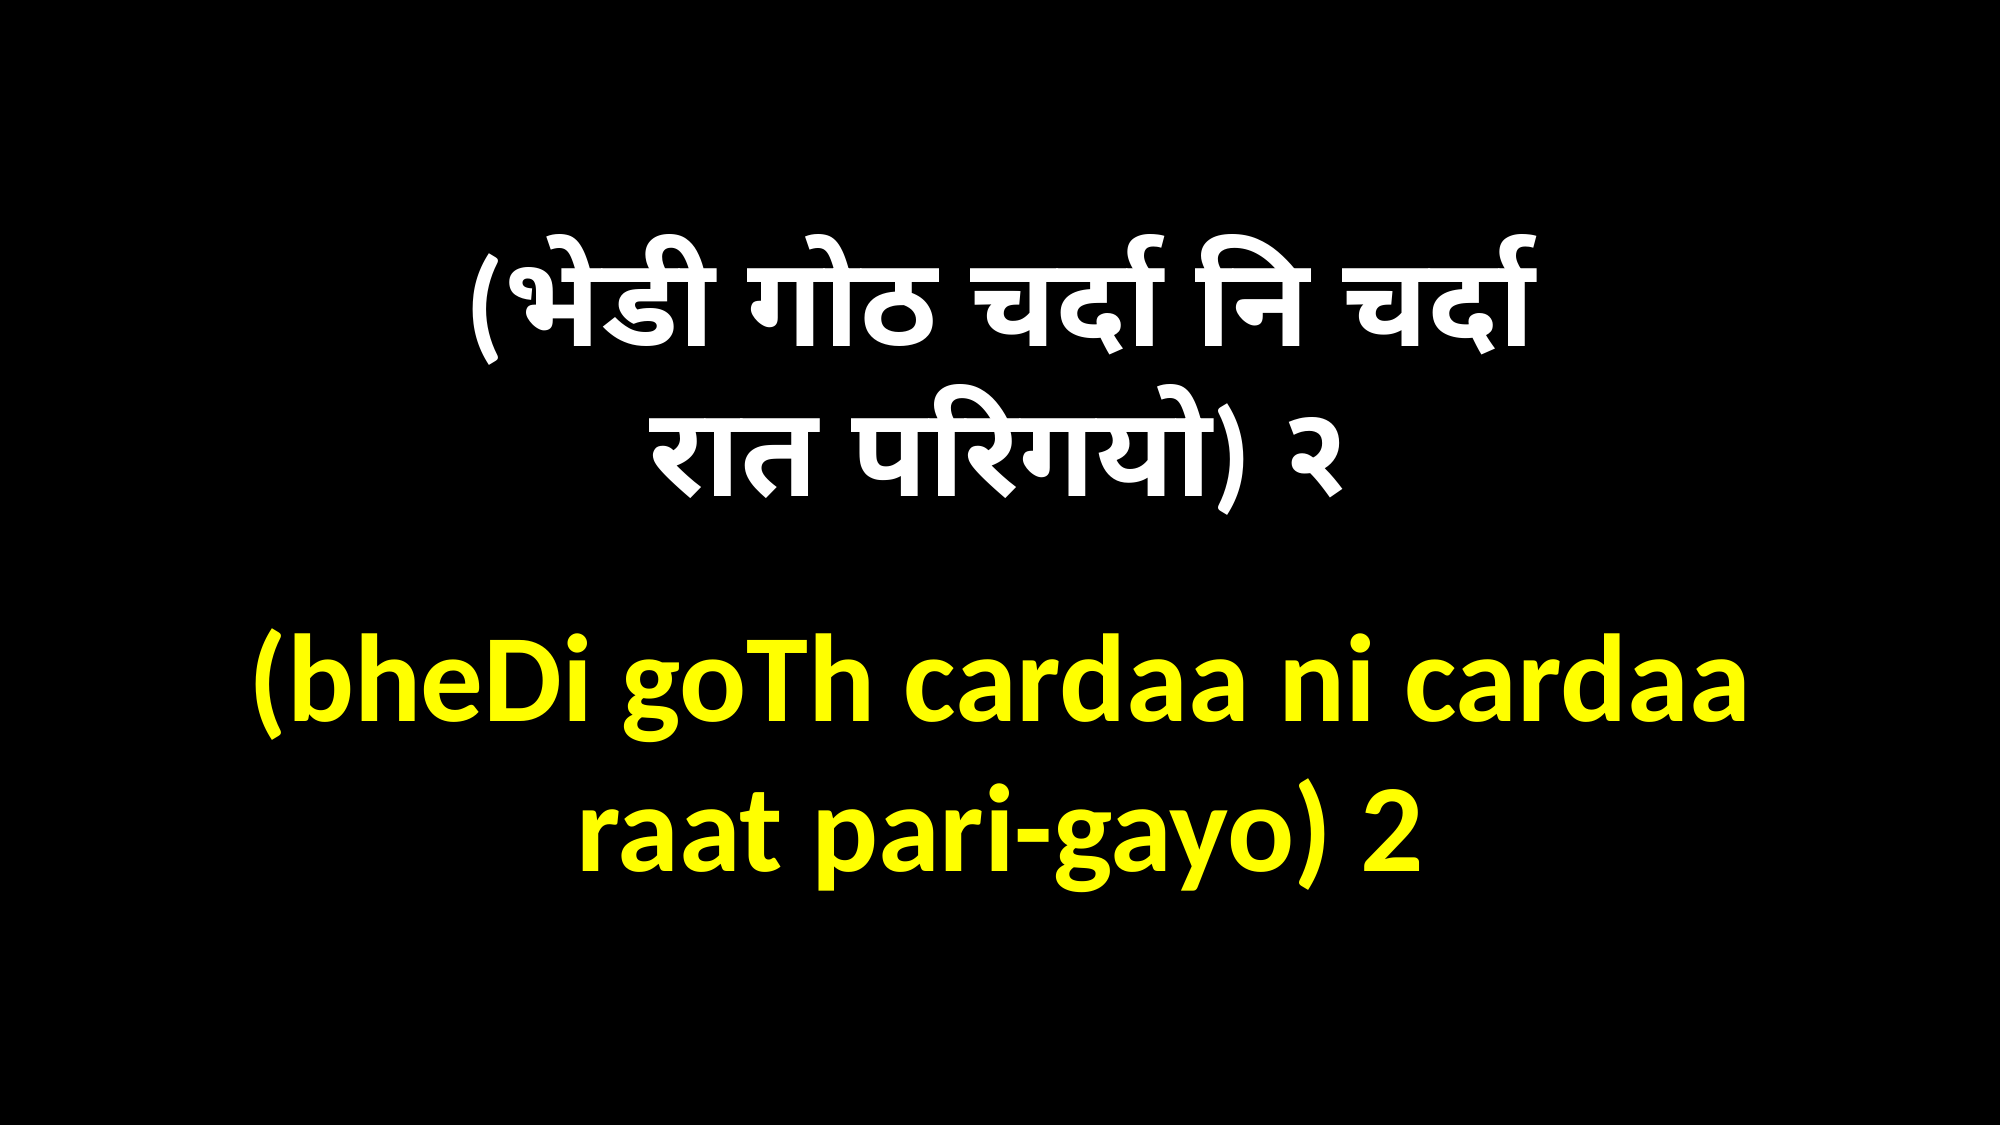

(भेडी गोठ चर्दा नि चर्दा
रात परिगयो) २

(bheDi goTh cardaa ni cardaa
raat pari-gayo) 2